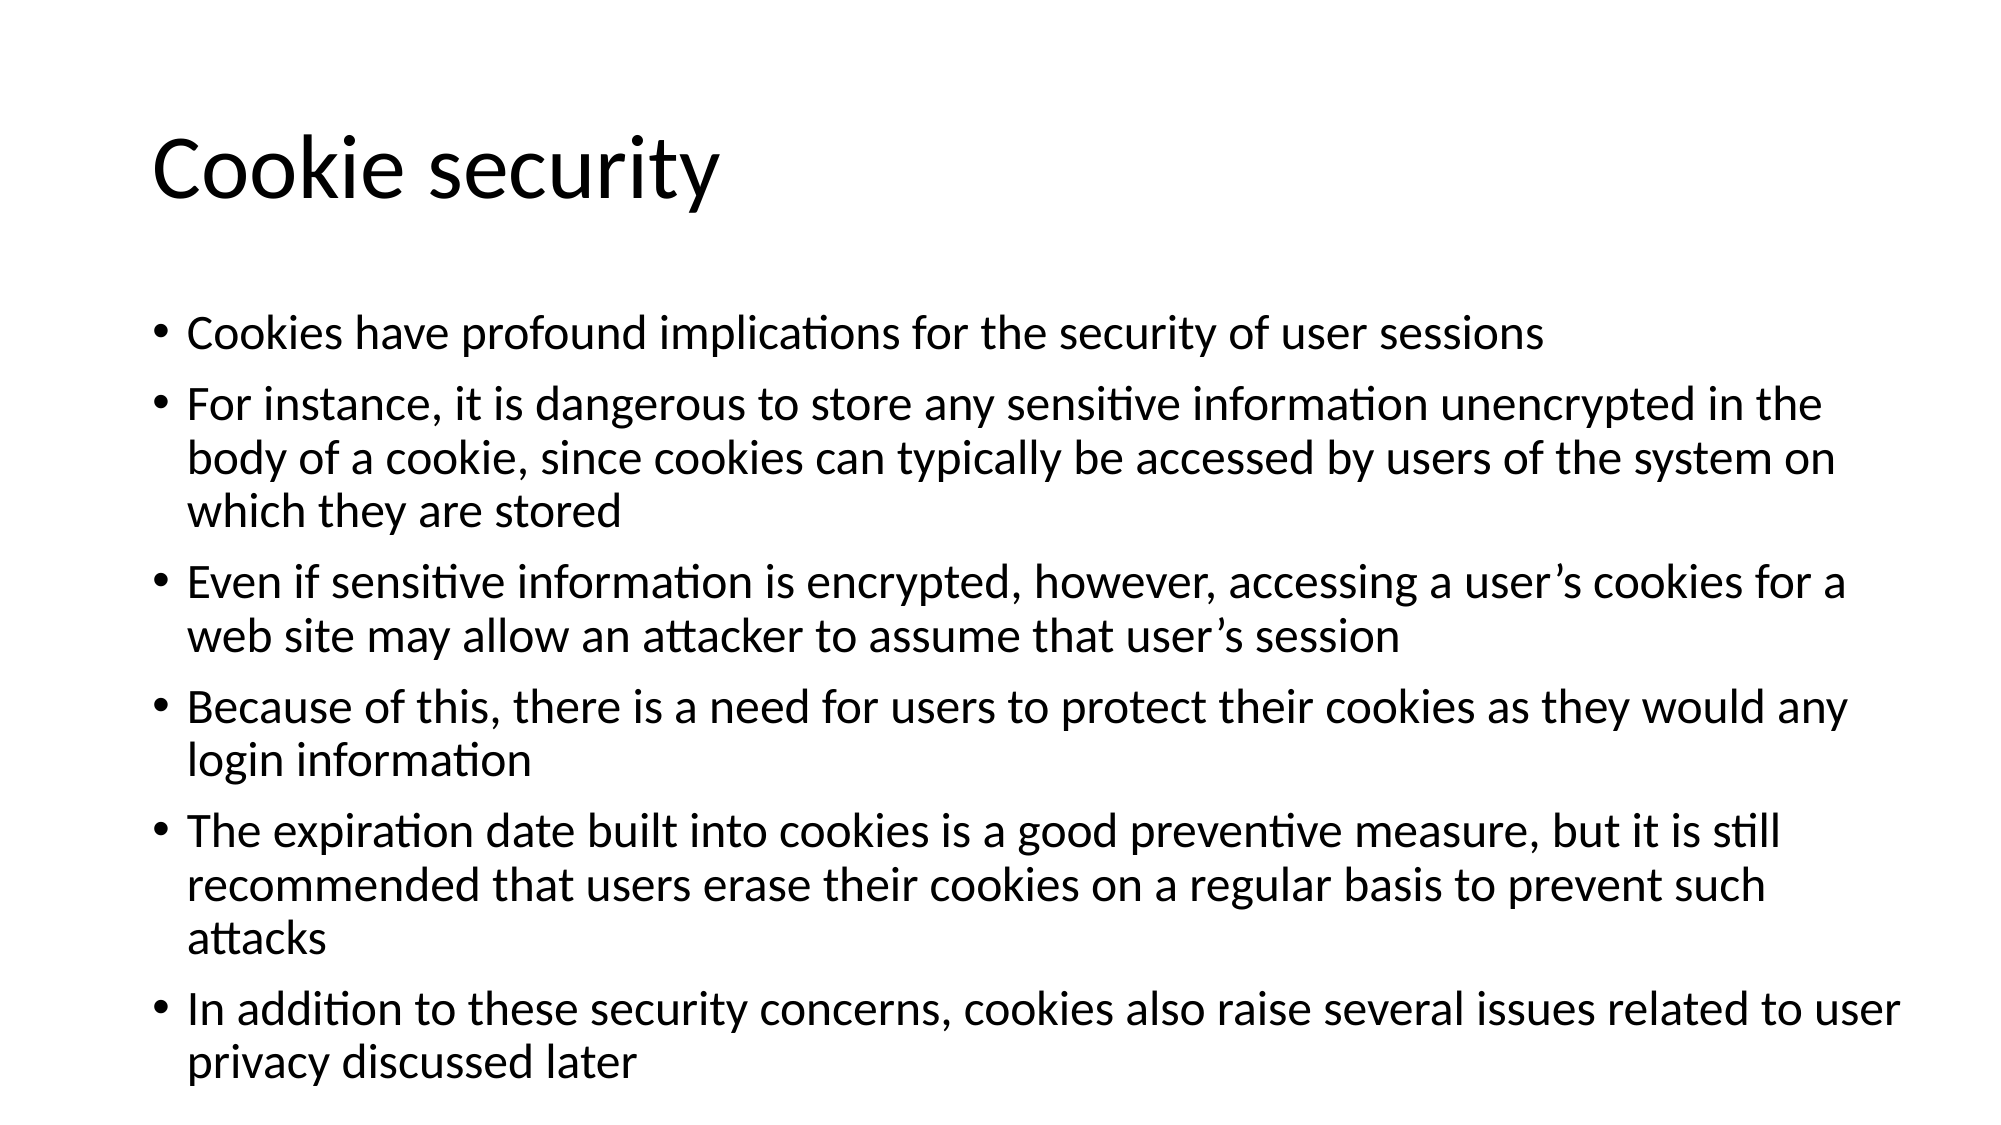

# Cookie security
Cookies have profound implications for the security of user sessions
For instance, it is dangerous to store any sensitive information unencrypted in the body of a cookie, since cookies can typically be accessed by users of the system on which they are stored
Even if sensitive information is encrypted, however, accessing a user’s cookies for a web site may allow an attacker to assume that user’s session
Because of this, there is a need for users to protect their cookies as they would any login information
The expiration date built into cookies is a good preventive measure, but it is still recommended that users erase their cookies on a regular basis to prevent such attacks
In addition to these security concerns, cookies also raise several issues related to user privacy discussed later